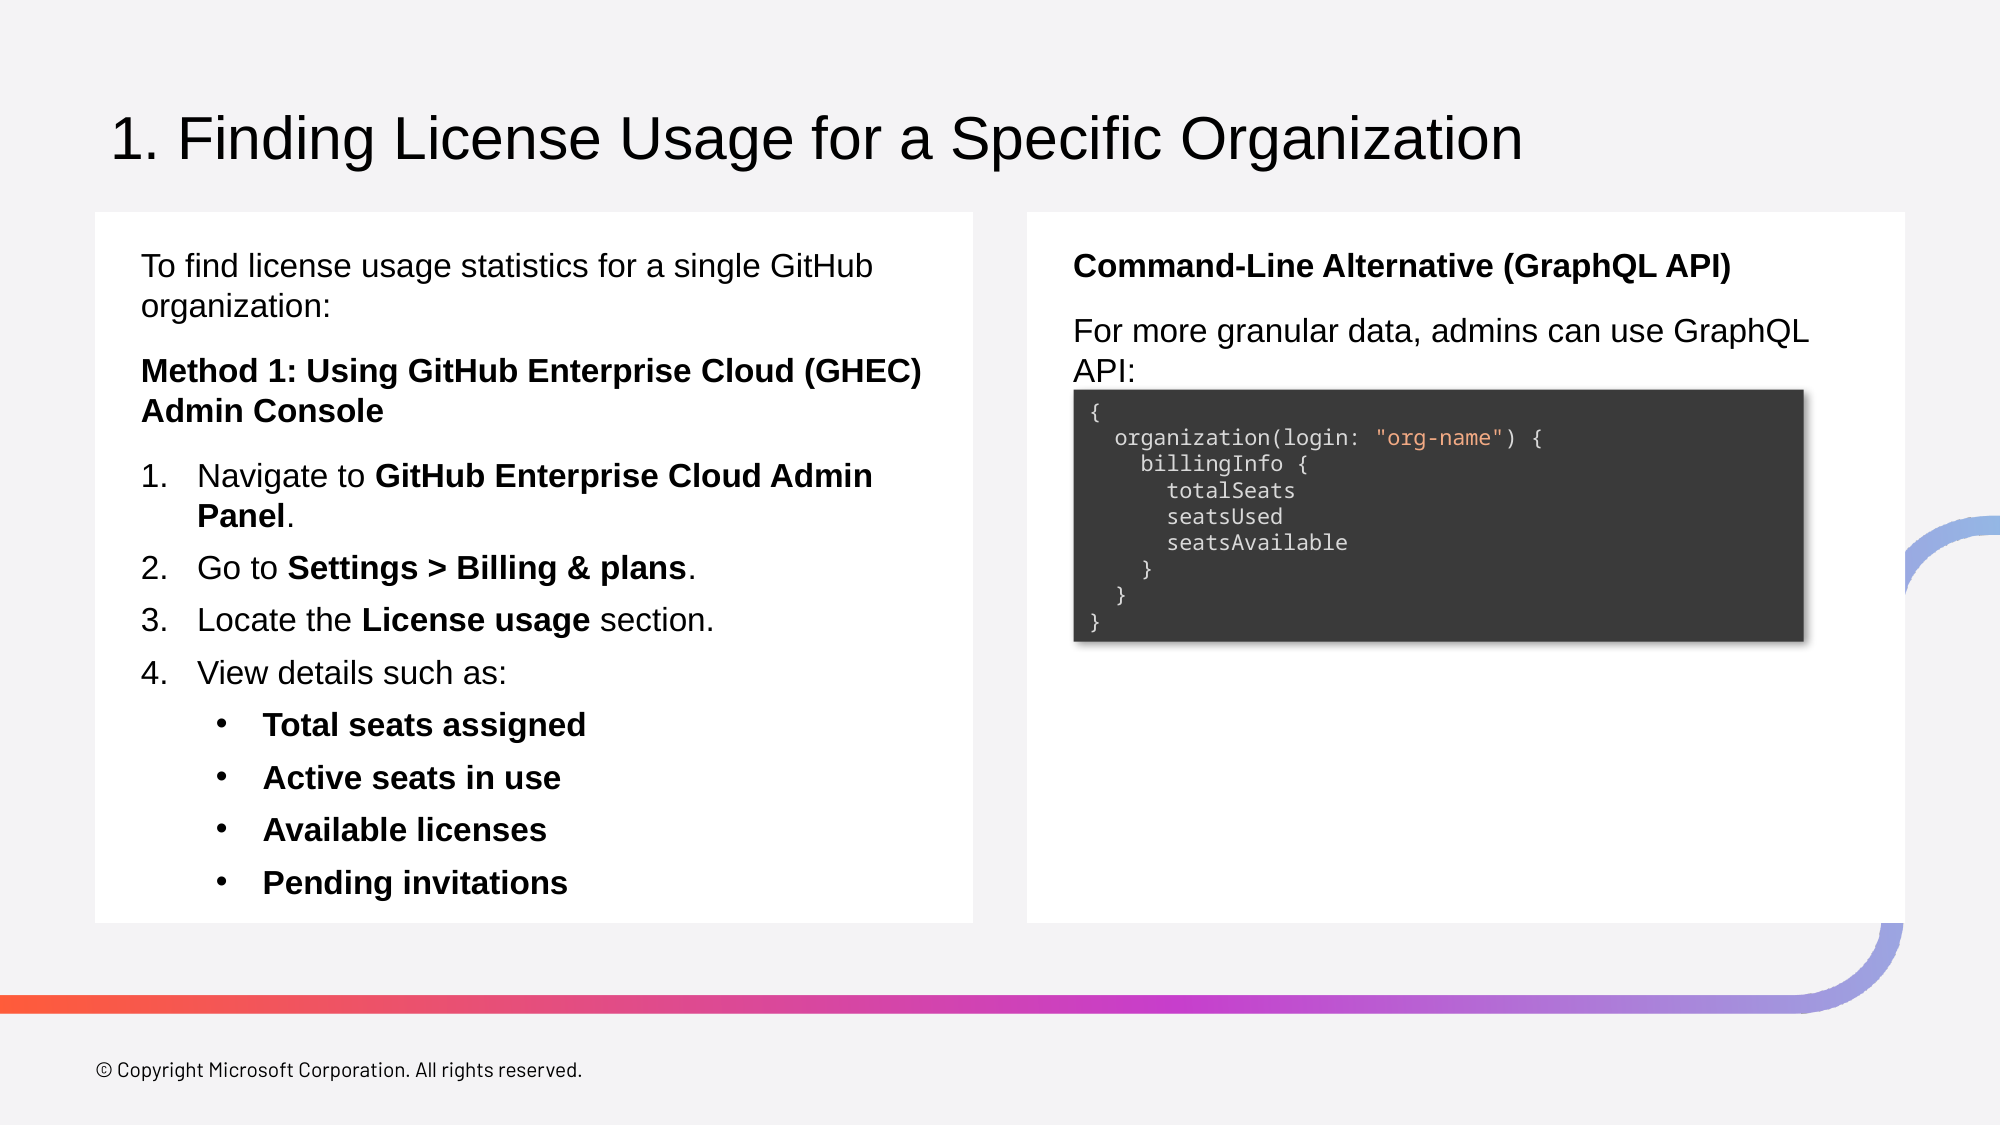

# 1. Finding License Usage for a Specific Organization

To find license usage statistics for a single GitHub organization:
Method 1: Using GitHub Enterprise Cloud (GHEC) Admin Console
Navigate to GitHub Enterprise Cloud Admin Panel.
Go to Settings > Billing & plans.
Locate the License usage section.
View details such as:
Total seats assigned
Active seats in use
Available licenses
Pending invitations
Command-Line Alternative (GraphQL API)
For more granular data, admins can use GraphQL API:
{
  organization(login: "org-name") {
    billingInfo {
      totalSeats
      seatsUsed
      seatsAvailable
    }
  }
}
© Copyright Microsoft Corporation. All rights reserved.